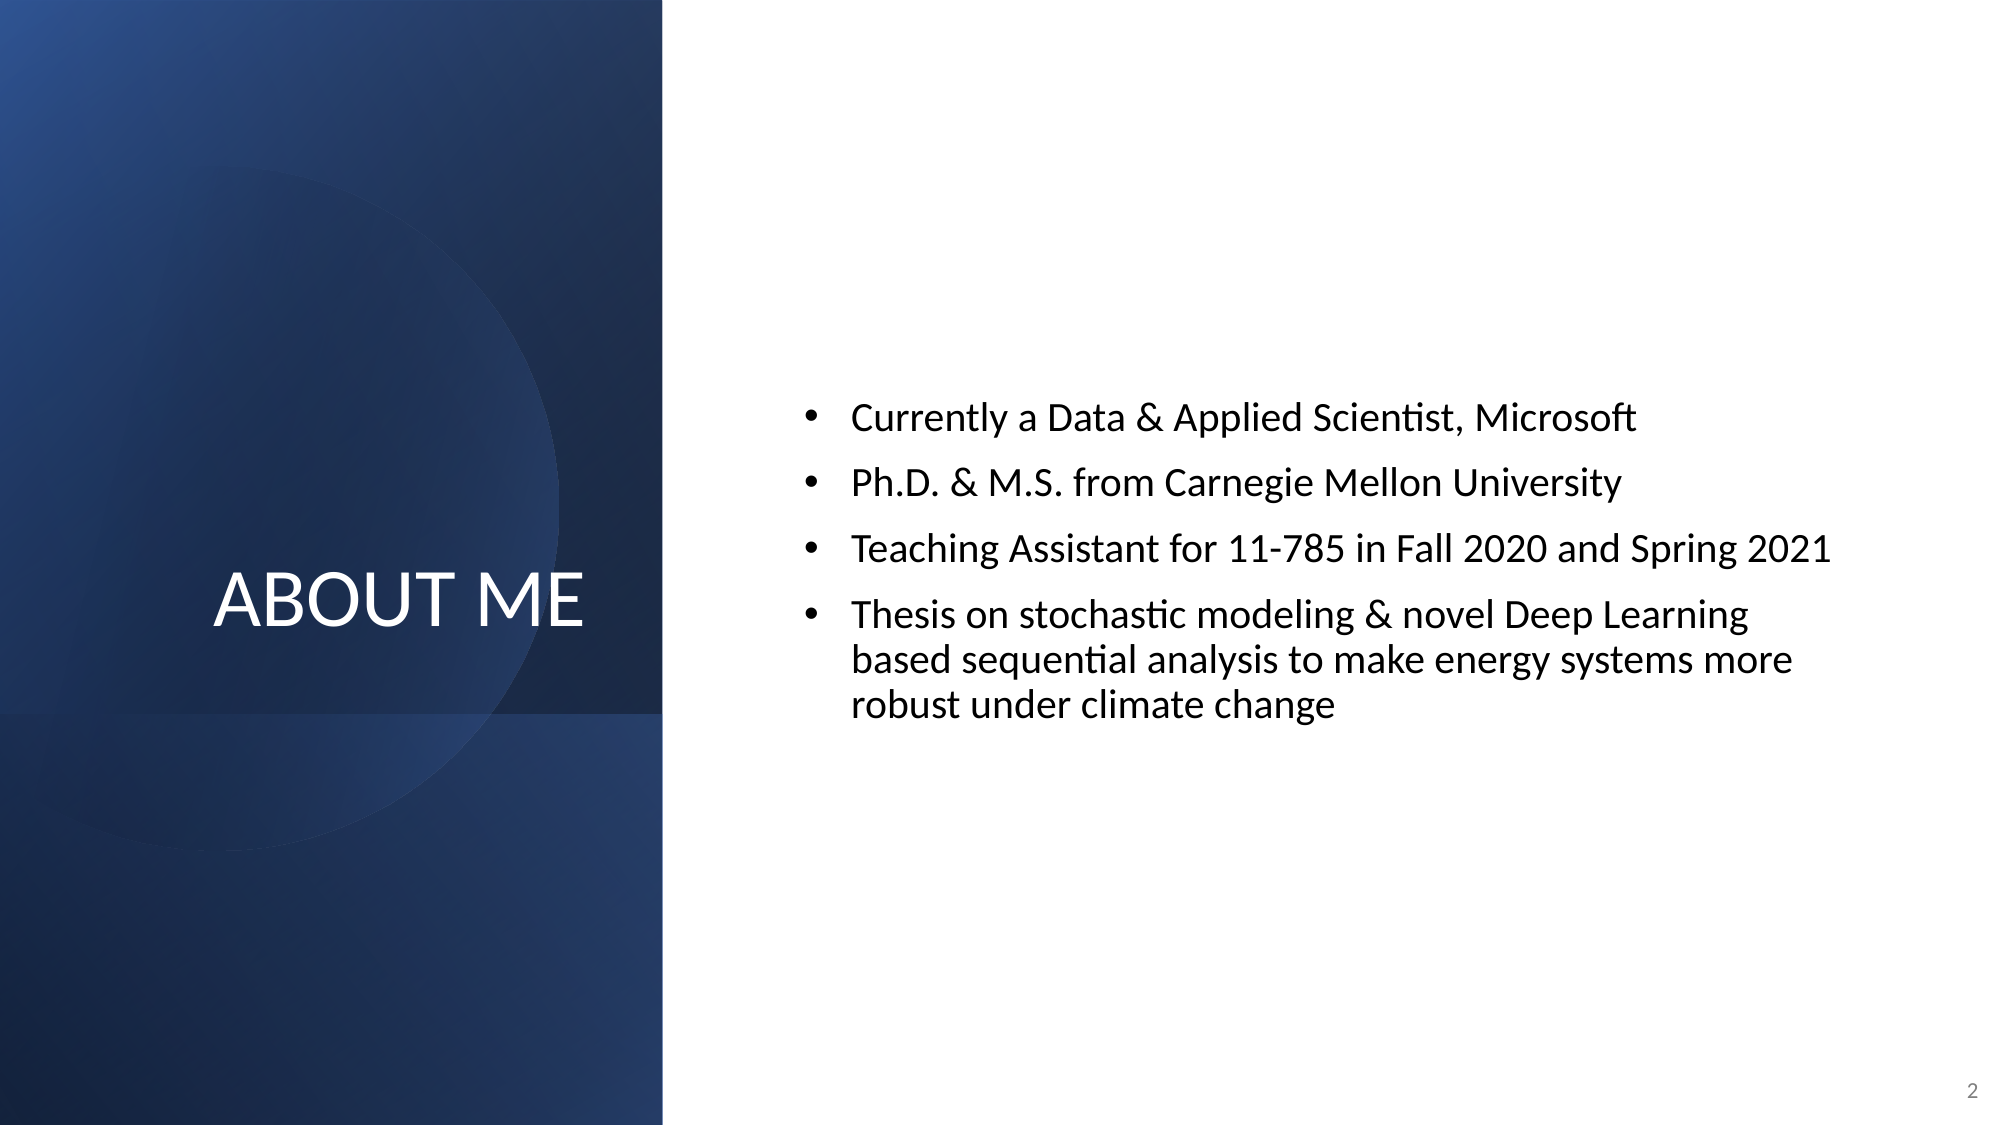

# ABOUT ME
Currently a Data & Applied Scientist, Microsoft
Ph.D. & M.S. from Carnegie Mellon University
Teaching Assistant for 11-785 in Fall 2020 and Spring 2021
Thesis on stochastic modeling & novel Deep Learning based sequential analysis to make energy systems more robust under climate change

2